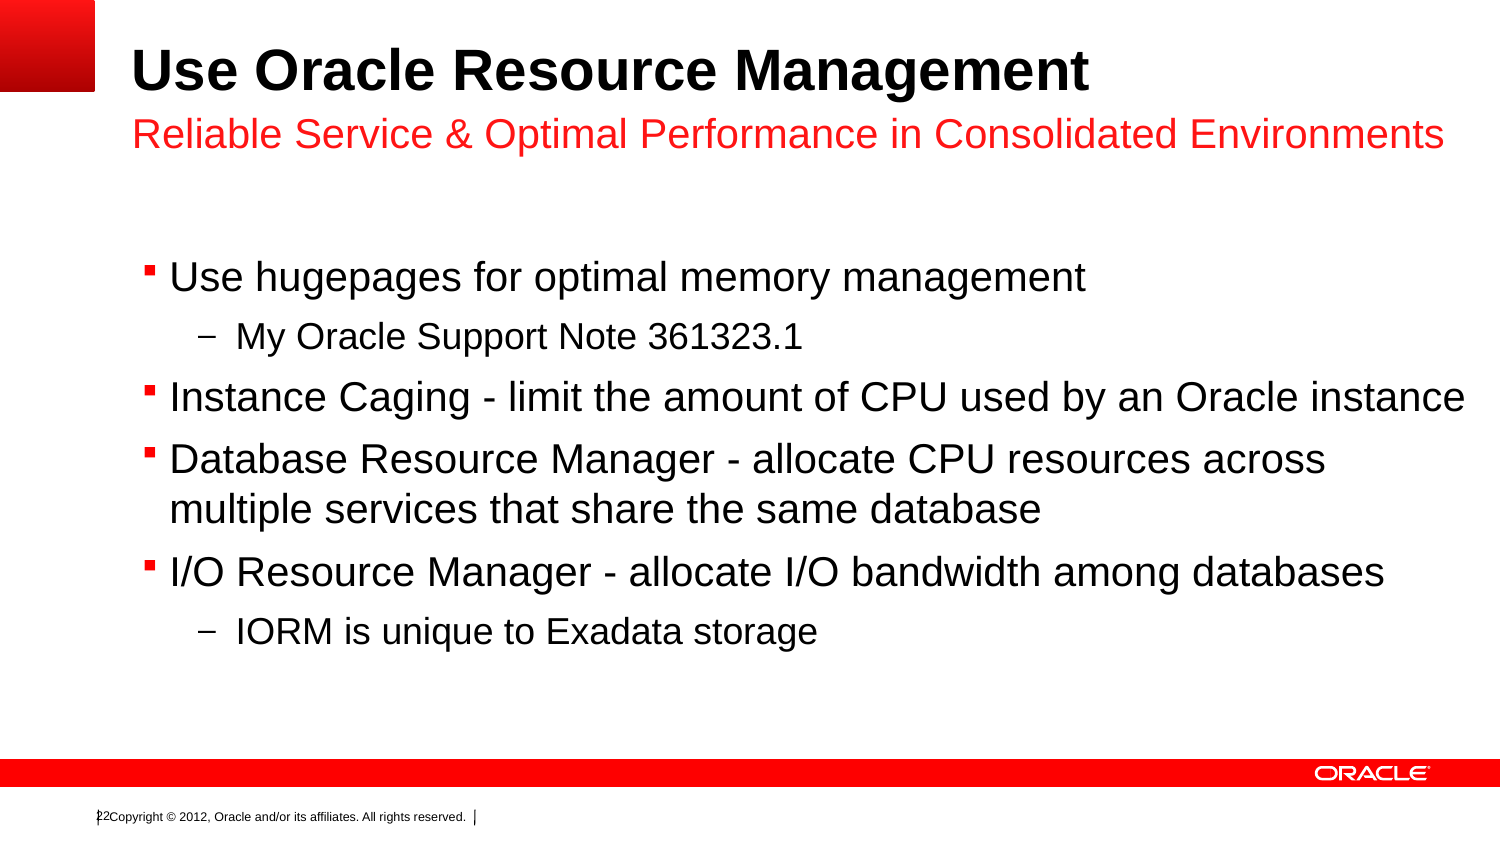

# Use Oracle Resource Management
Reliable Service & Optimal Performance in Consolidated Environments
Use hugepages for optimal memory management
My Oracle Support Note 361323.1
Instance Caging - limit the amount of CPU used by an Oracle instance
Database Resource Manager - allocate CPU resources across multiple services that share the same database
I/O Resource Manager - allocate I/O bandwidth among databases
IORM is unique to Exadata storage